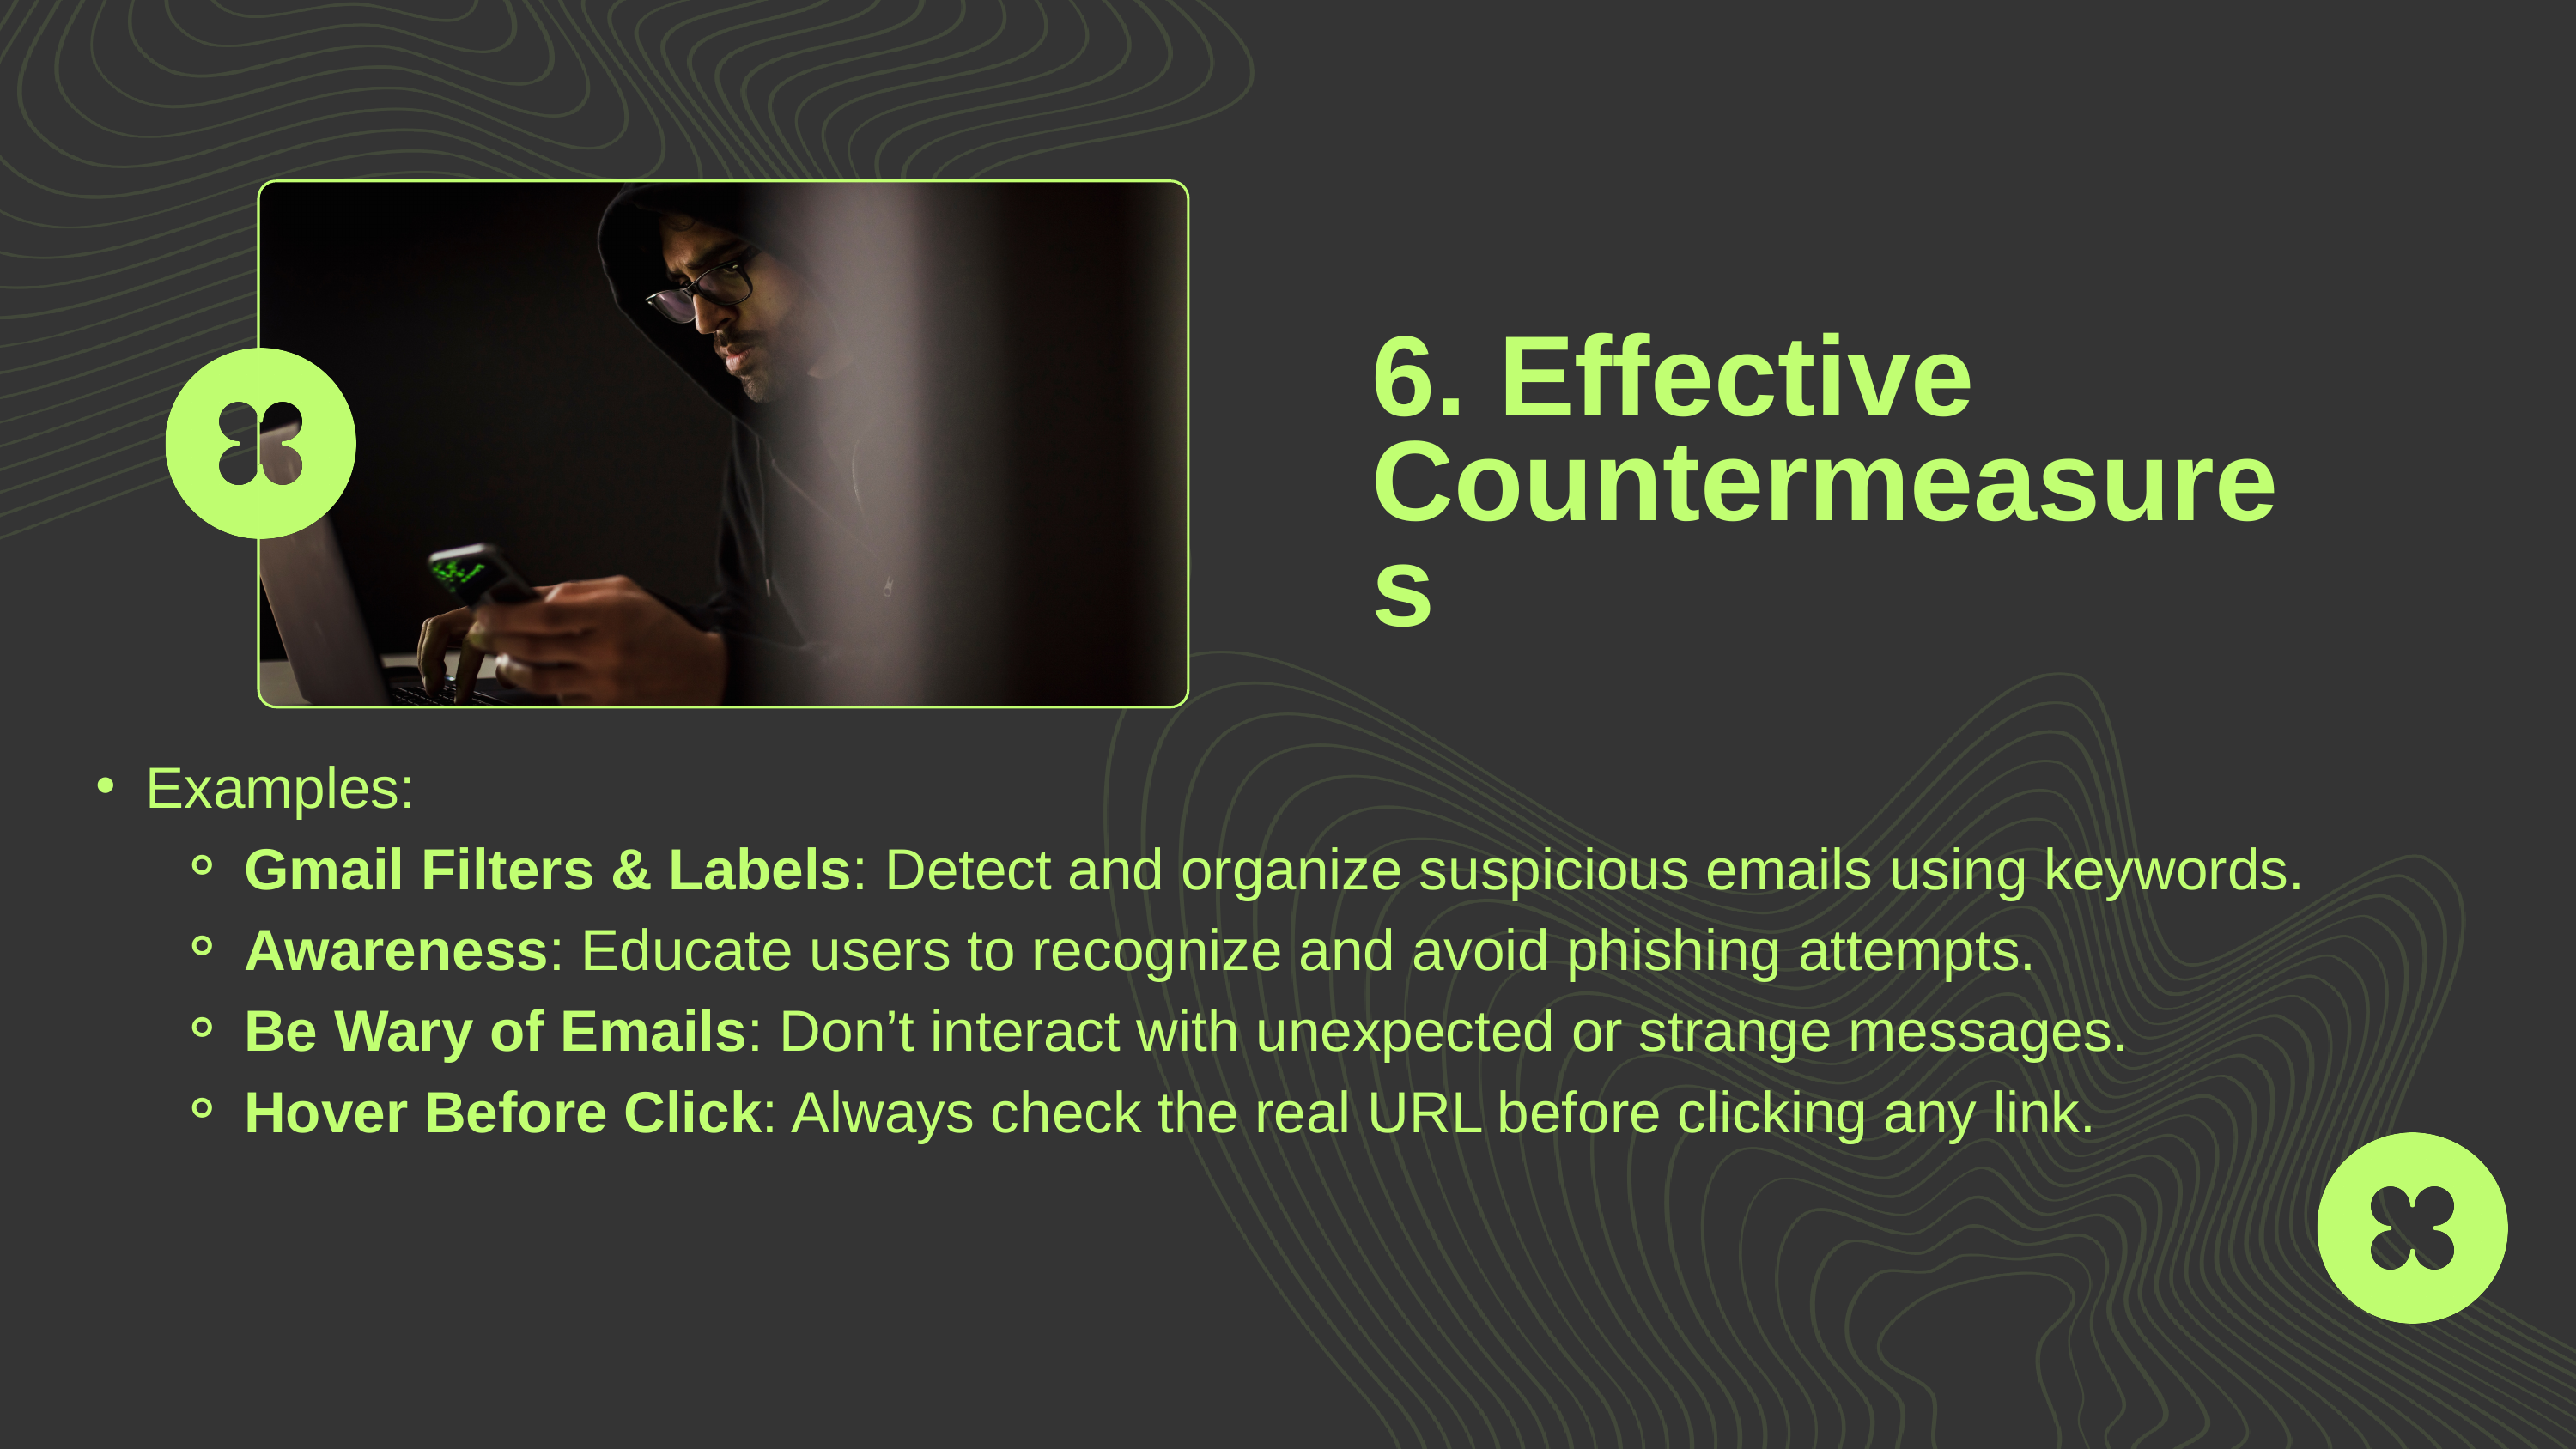

6. Effective Countermeasures

Examples:
Gmail Filters & Labels: Detect and organize suspicious emails using keywords.
Awareness: Educate users to recognize and avoid phishing attempts.
Be Wary of Emails: Don’t interact with unexpected or strange messages.
Hover Before Click: Always check the real URL before clicking any link.